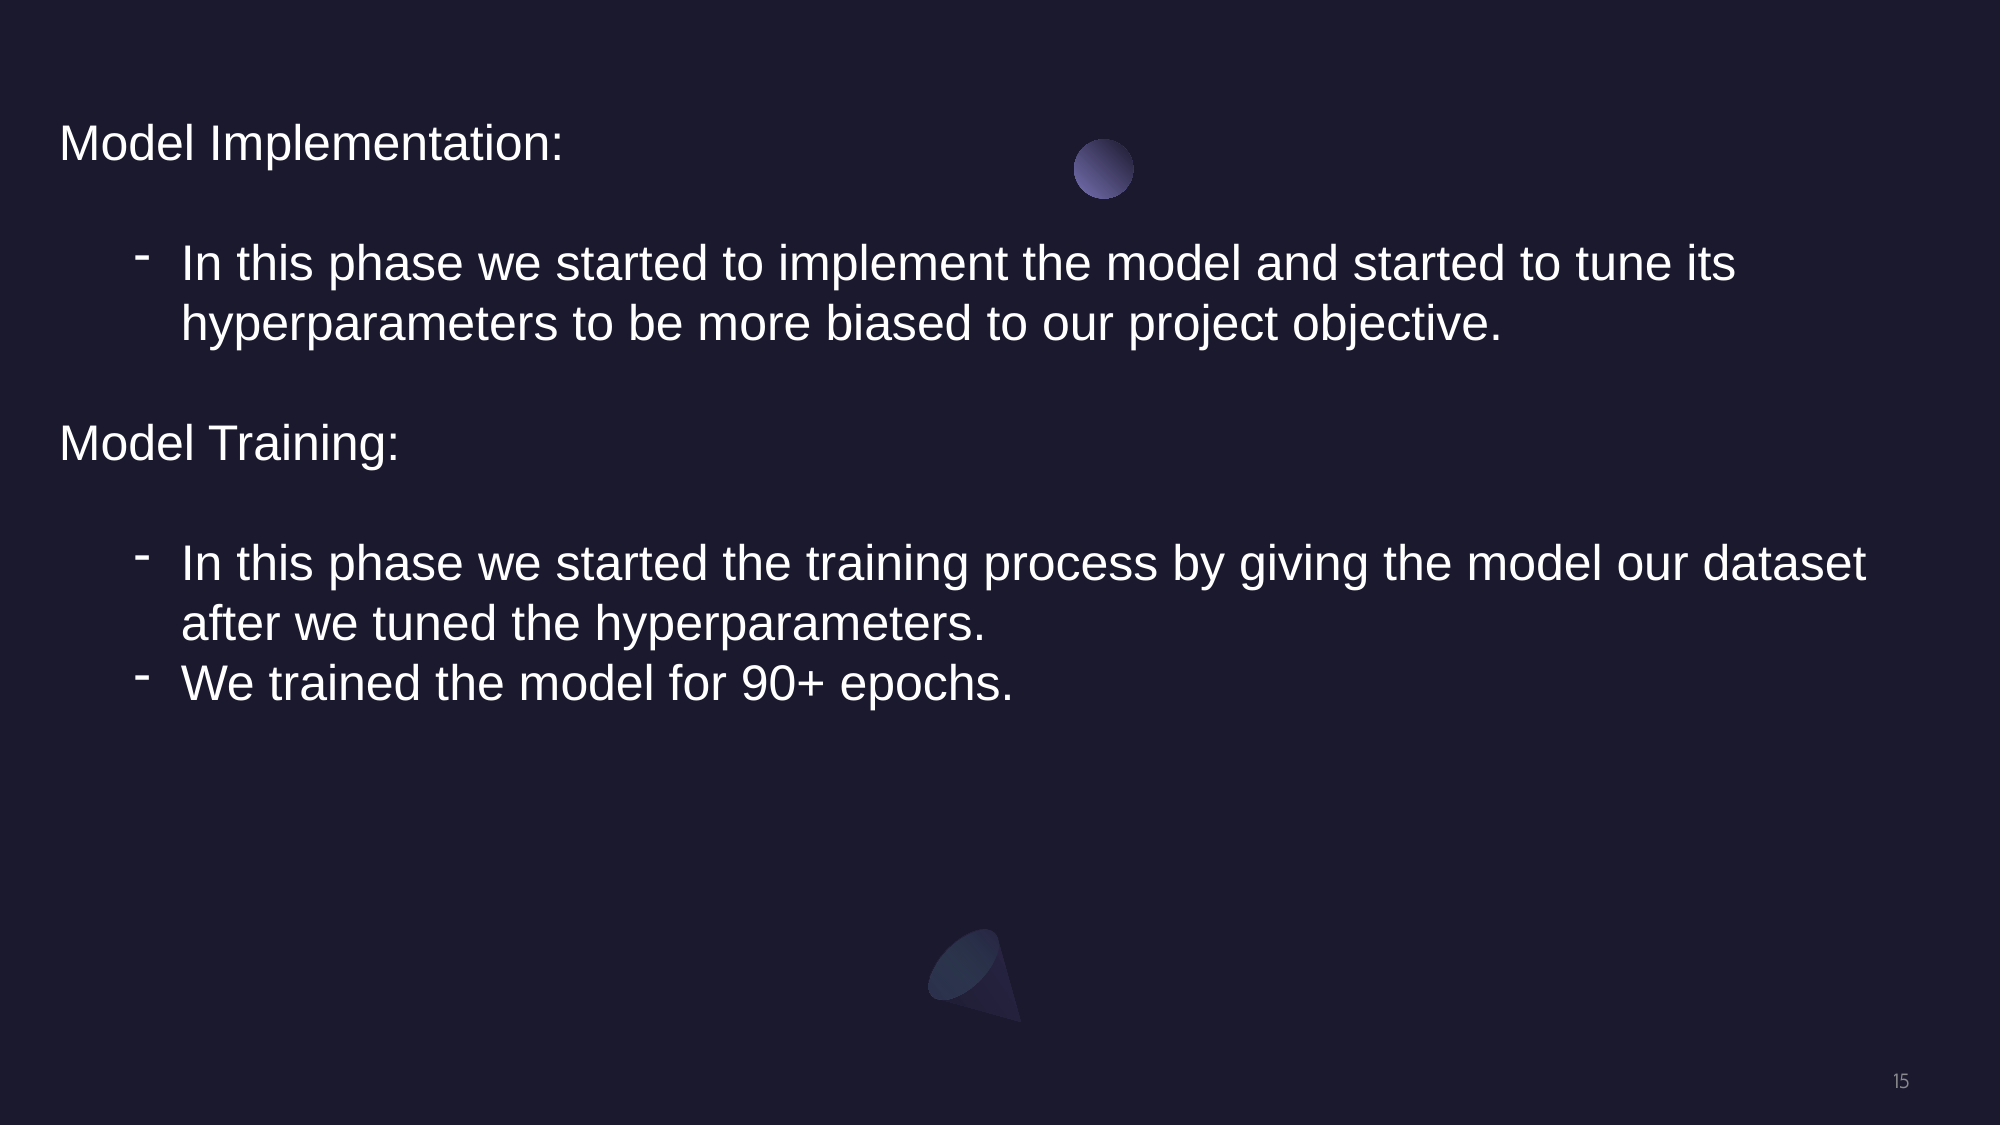

Model Implementation:

In this phase we started to implement the model and started to tune its hyperparameters to be more biased to our project objective.

Model Training:

In this phase we started the training process by giving the model our dataset after we tuned the hyperparameters.
We trained the model for 90+ epochs.

15